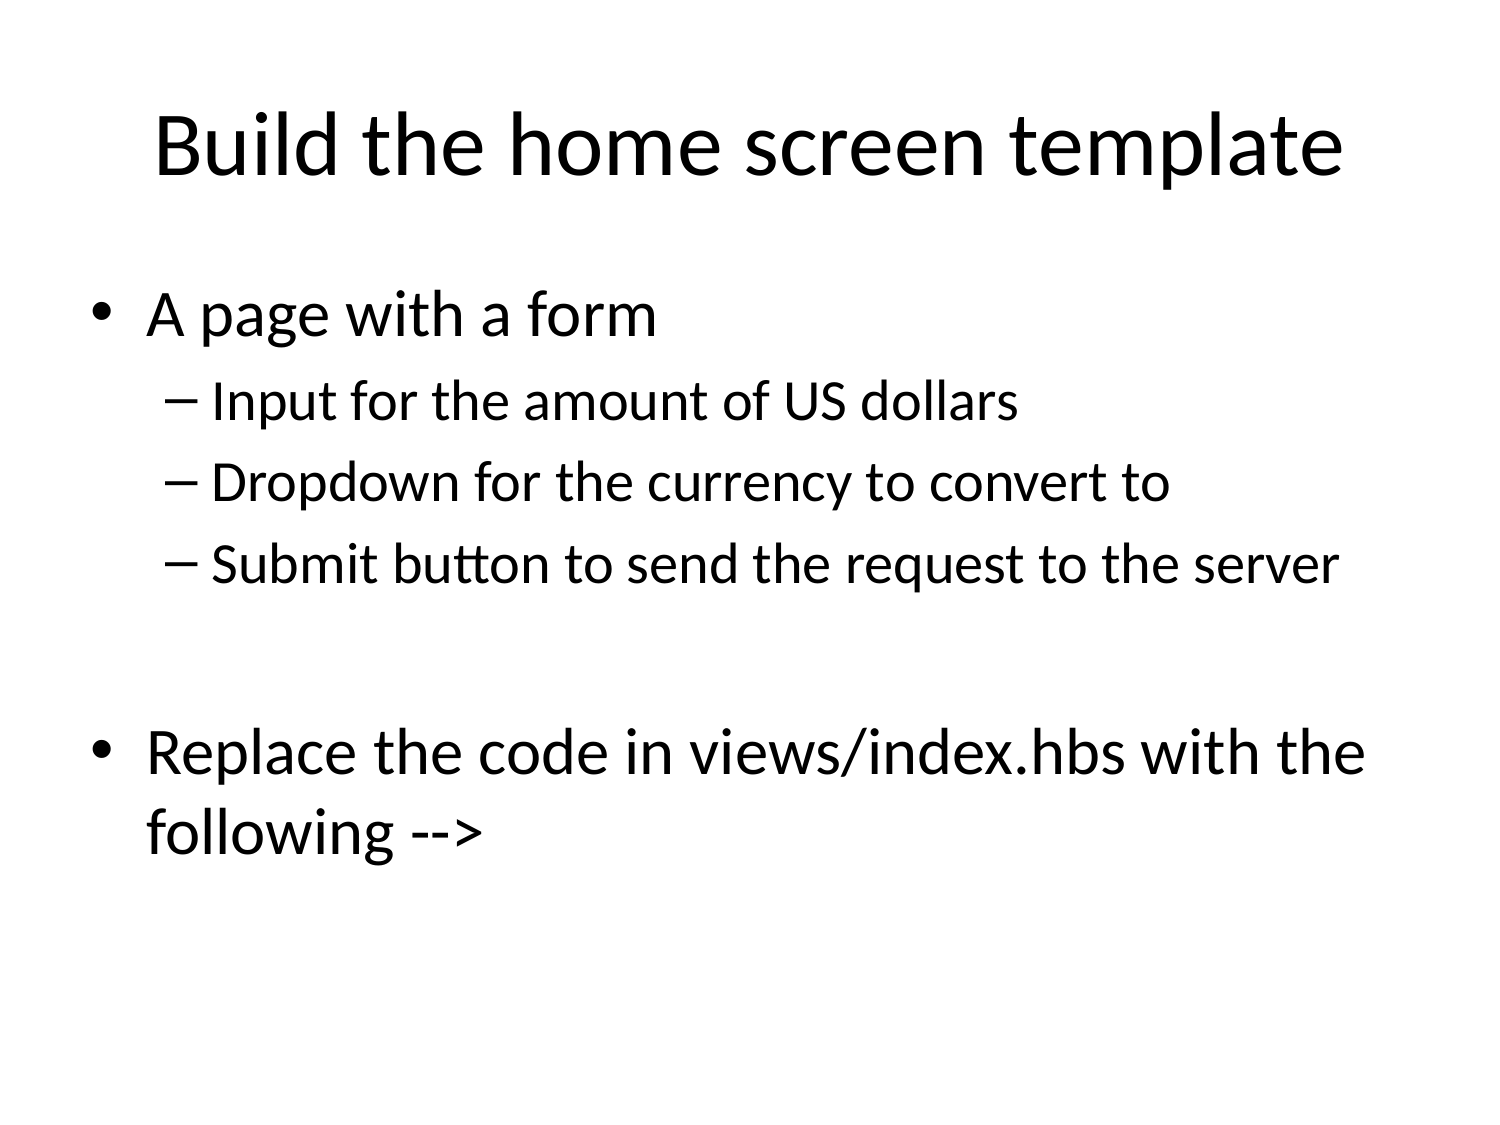

# Build the home screen template
A page with a form
Input for the amount of US dollars
Dropdown for the currency to convert to
Submit button to send the request to the server

Replace the code in views/index.hbs with the following -->